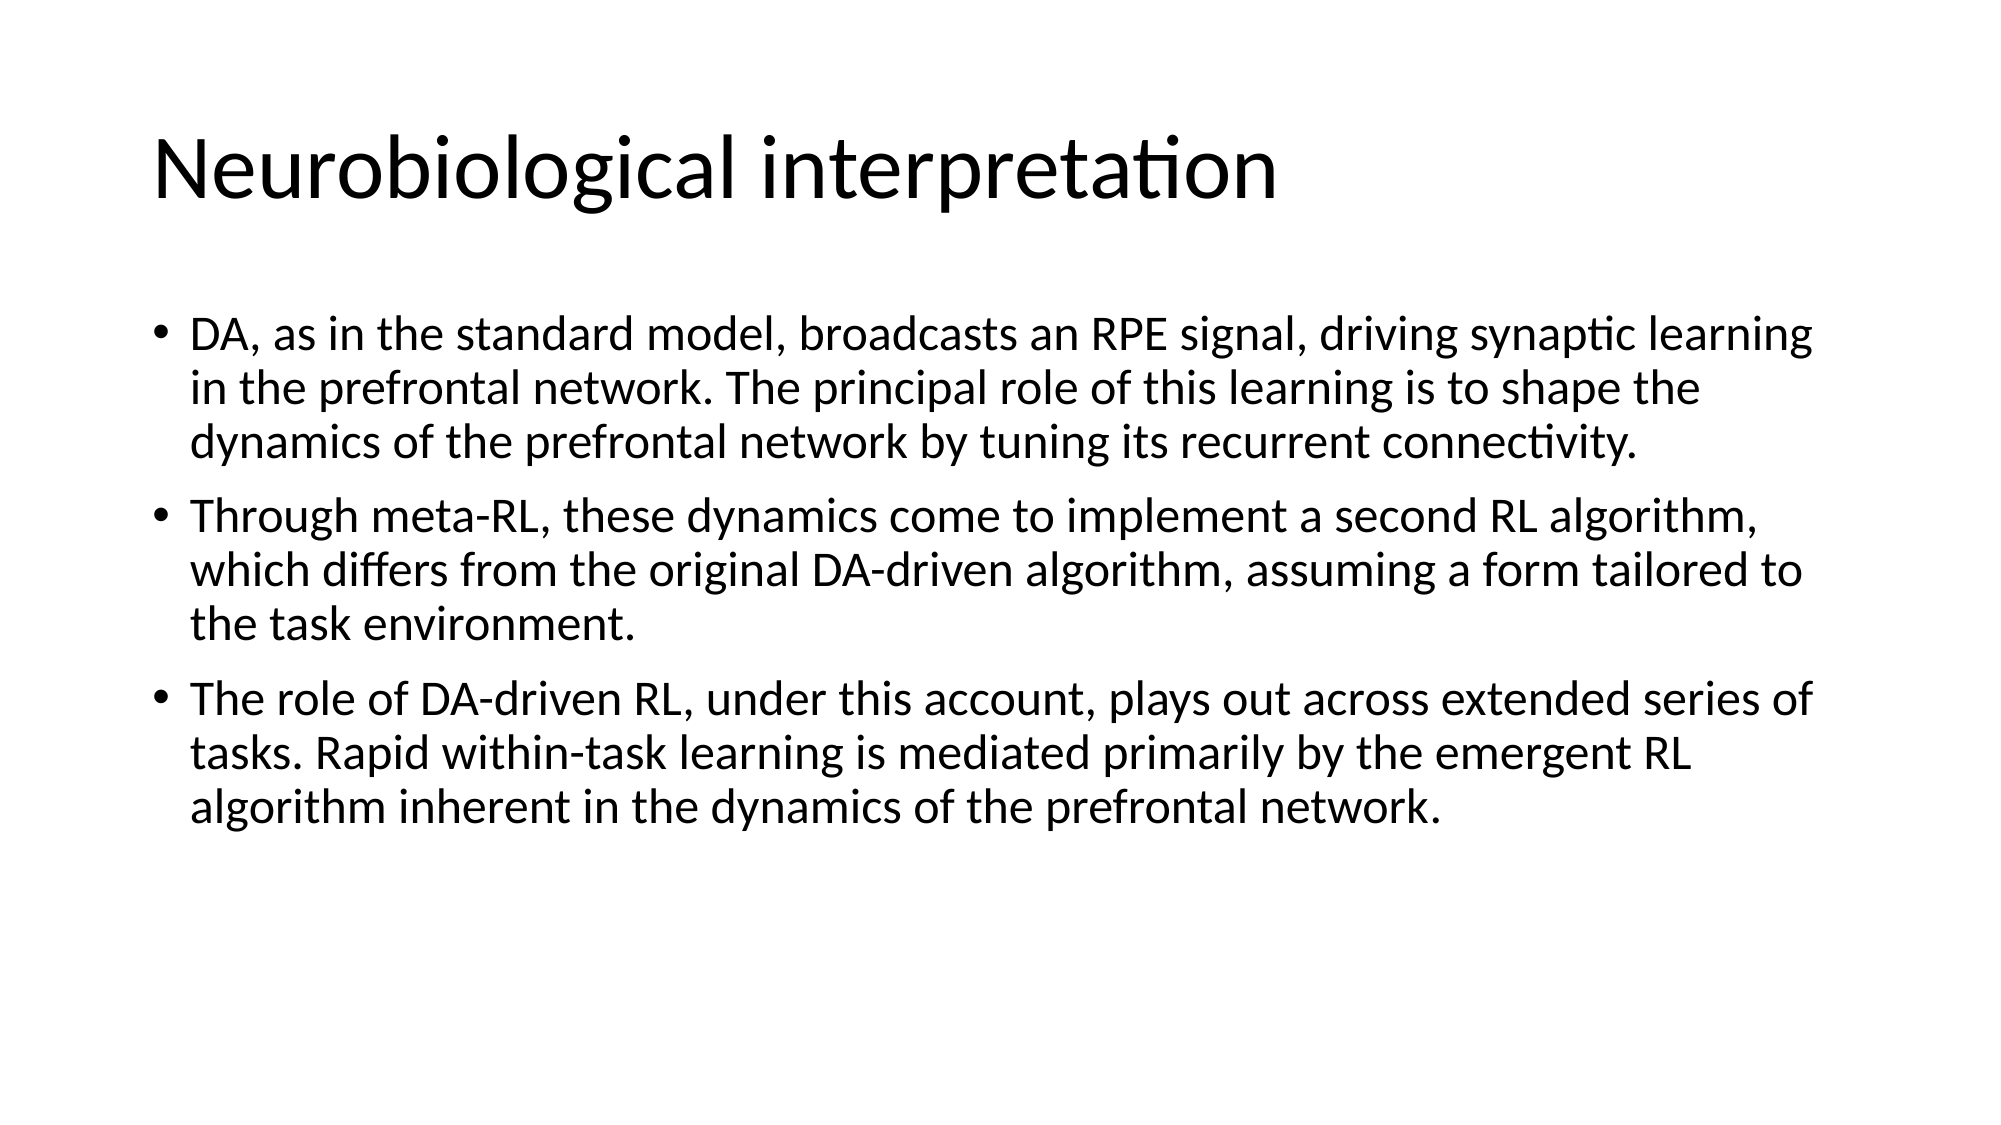

# Neurobiological interpretation
DA, as in the standard model, broadcasts an RPE signal, driving synaptic learning in the prefrontal network. The principal role of this learning is to shape the dynamics of the prefrontal network by tuning its recurrent connectivity.
Through meta-RL, these dynamics come to implement a second RL algorithm, which differs from the original DA-driven algorithm, assuming a form tailored to the task environment.
The role of DA-driven RL, under this account, plays out across extended series of tasks. Rapid within-task learning is mediated primarily by the emergent RL algorithm inherent in the dynamics of the prefrontal network.